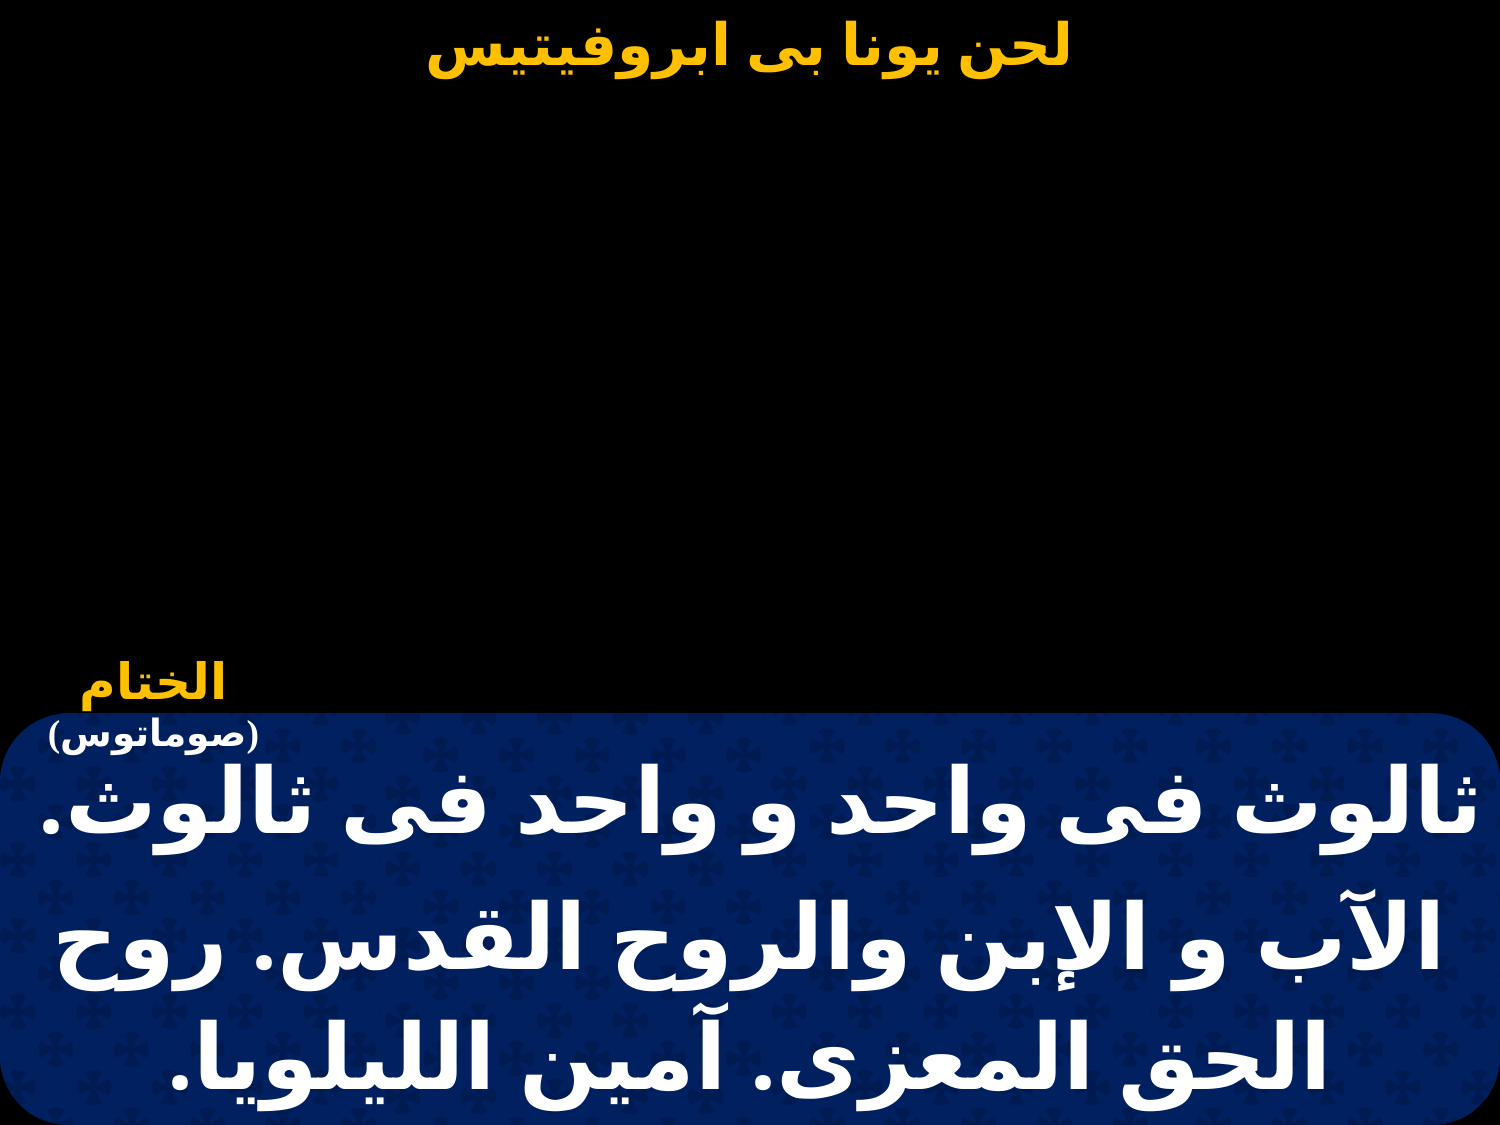

ثالوث فى واحد و واحد فى ثالوث.
الآب و الإبن والروح القدس. روح الحق المعزى. آمين الليلويا.